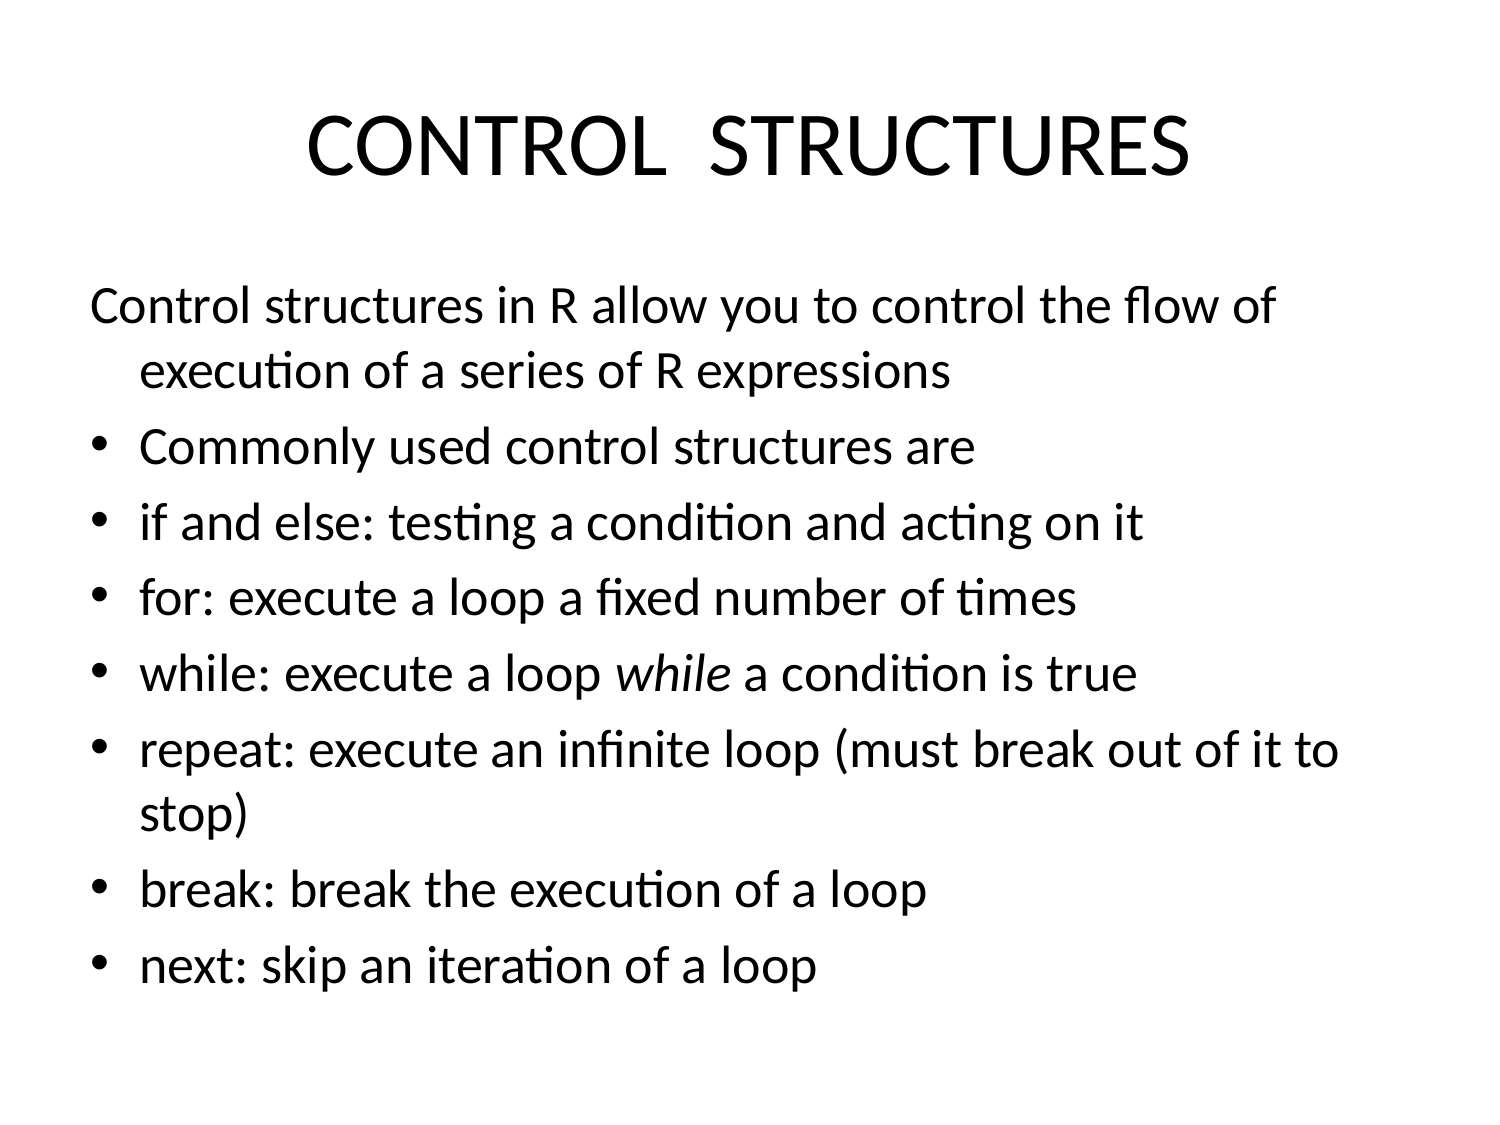

# CONTROL  STRUCTURES
Control structures in R allow you to control the flow of execution of a series of R expressions
Commonly used control structures are
if and else: testing a condition and acting on it
for: execute a loop a fixed number of times
while: execute a loop while a condition is true
repeat: execute an infinite loop (must break out of it to stop)
break: break the execution of a loop
next: skip an iteration of a loop